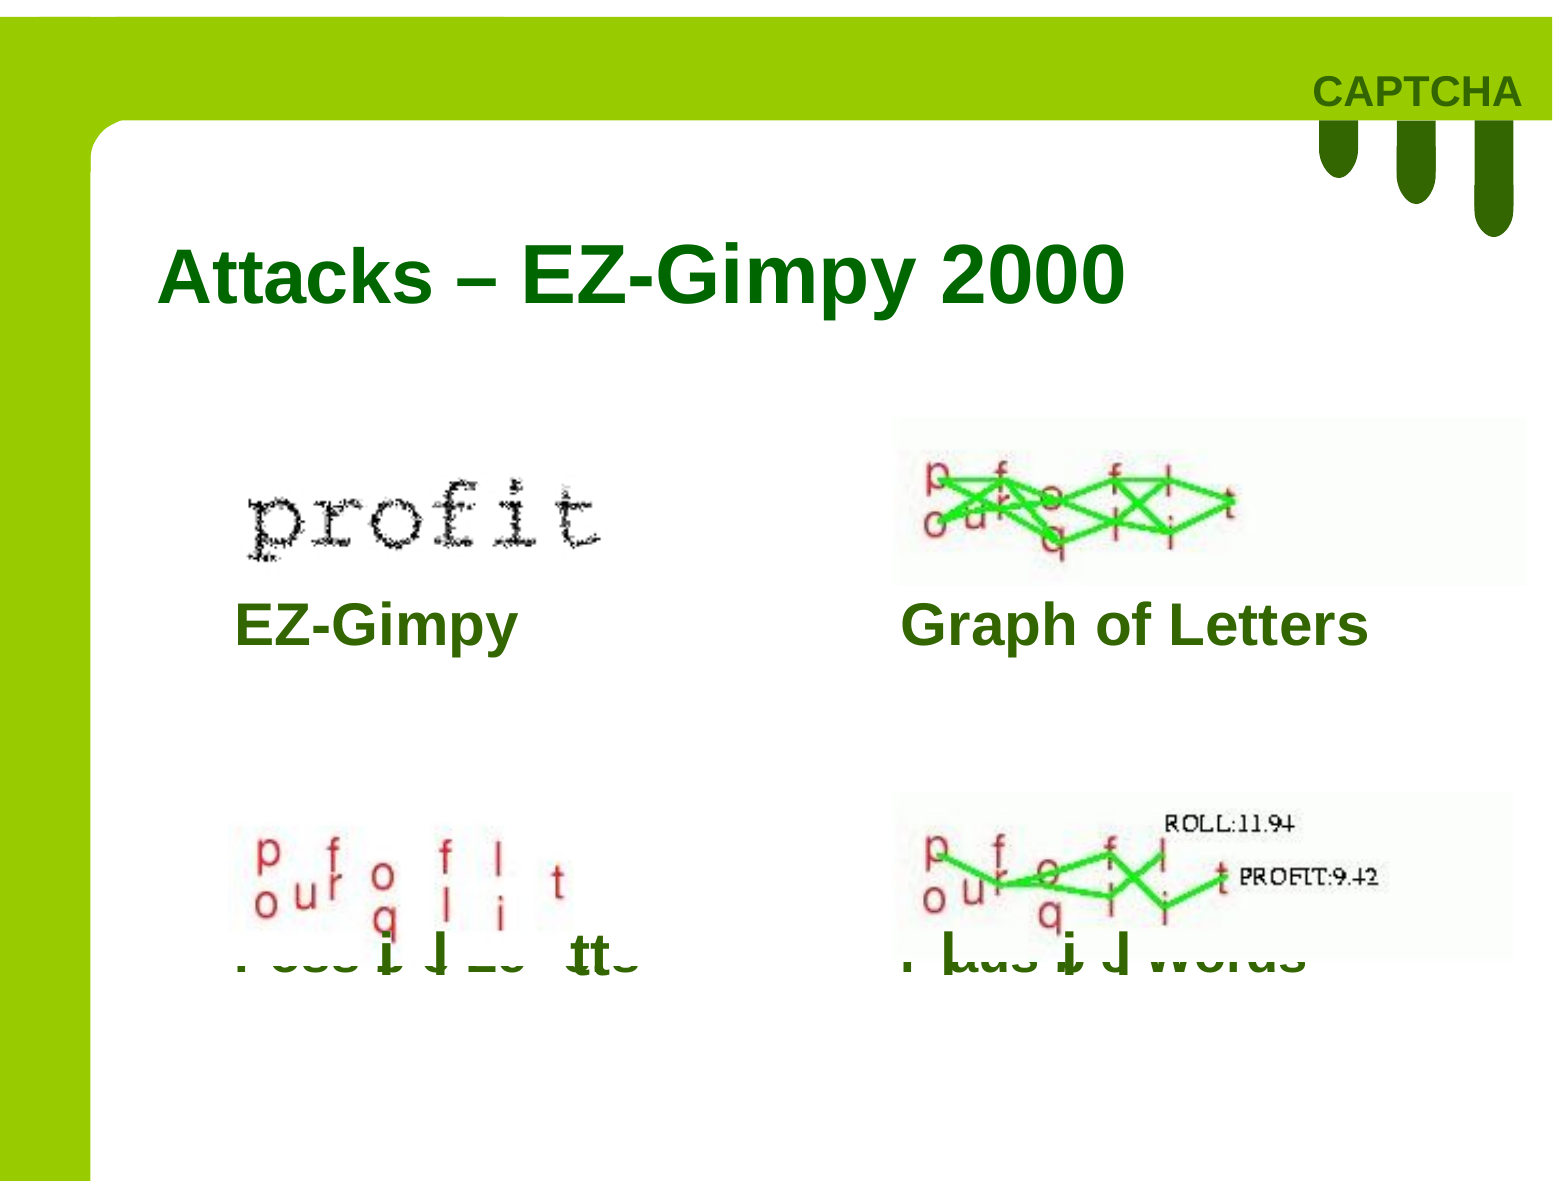

CAPTCHA

Attacks – EZ-Gimpy 2000

EZ-Gimpy
Graph
of
Letters

Poss b e Le  ers

P aus b e Words

i
l
tt
l
i
l
38